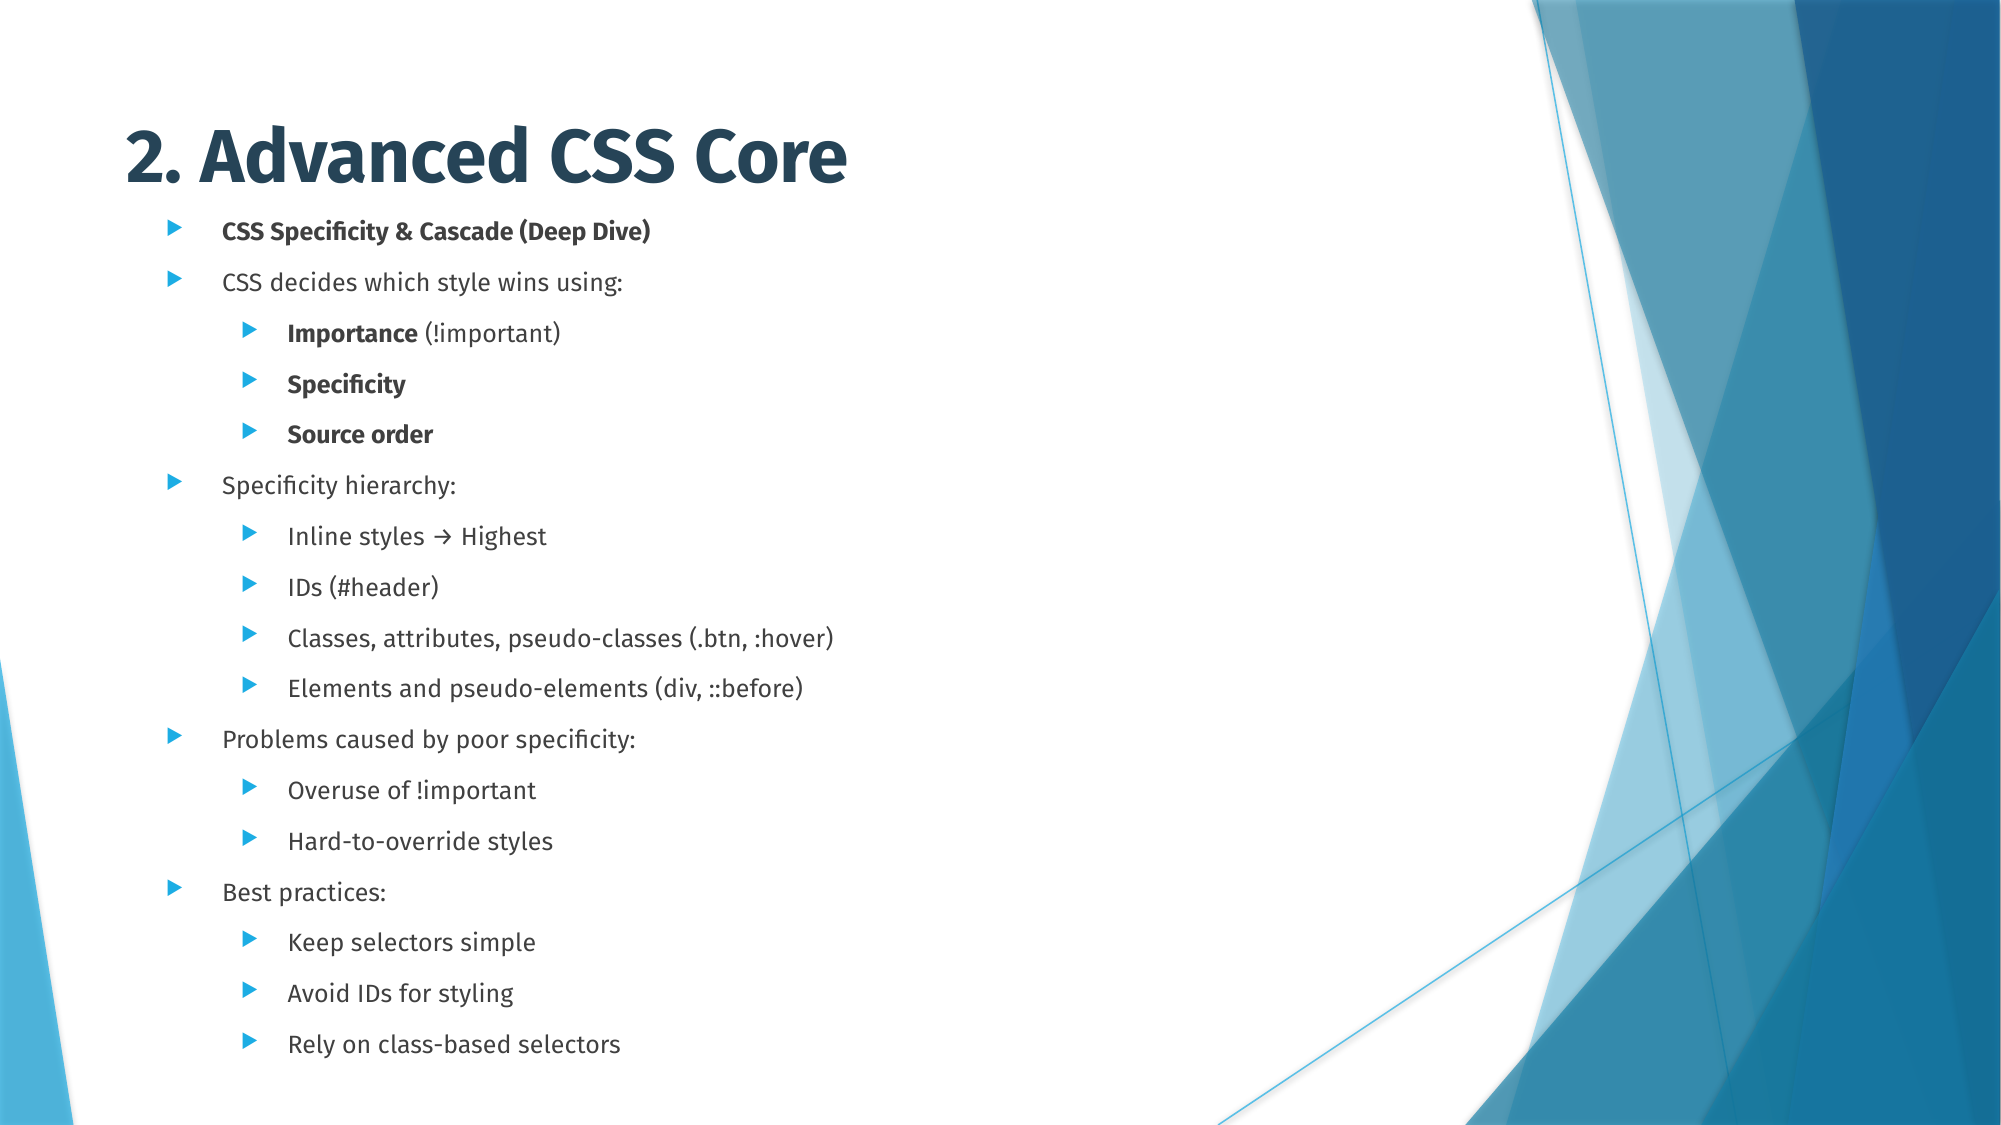

# 2. Advanced CSS Core
CSS Specificity & Cascade (Deep Dive)
CSS decides which style wins using:
Importance (!important)
Specificity
Source order
Specificity hierarchy:
Inline styles → Highest
IDs (#header)
Classes, attributes, pseudo-classes (.btn, :hover)
Elements and pseudo-elements (div, ::before)
Problems caused by poor specificity:
Overuse of !important
Hard-to-override styles
Best practices:
Keep selectors simple
Avoid IDs for styling
Rely on class-based selectors